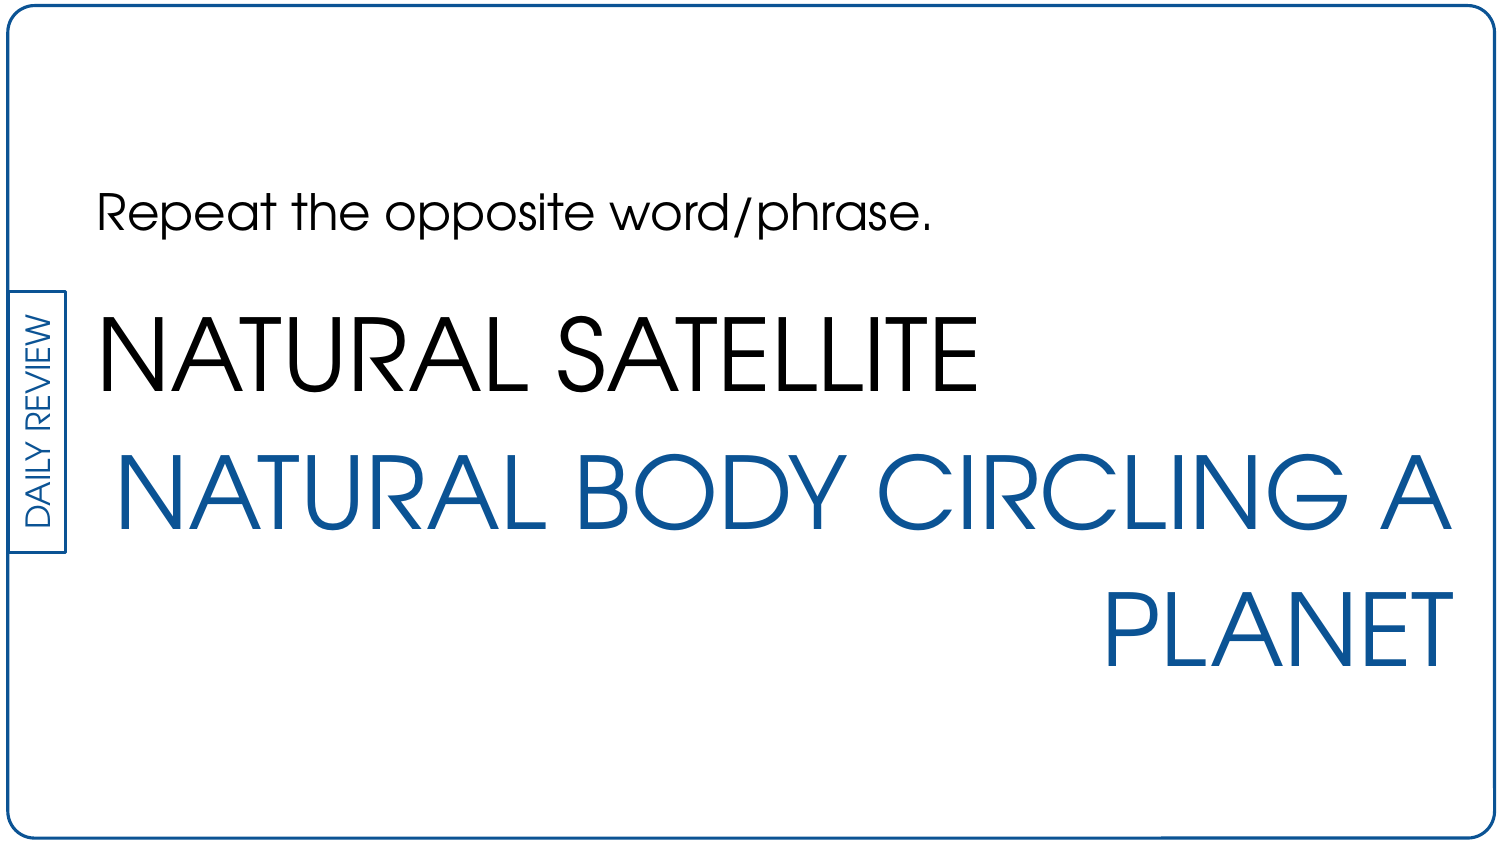

Repeat the opposite word/phrase.
NATURAL SATELLITE
NATURAL BODY CIRCLING A PLANET